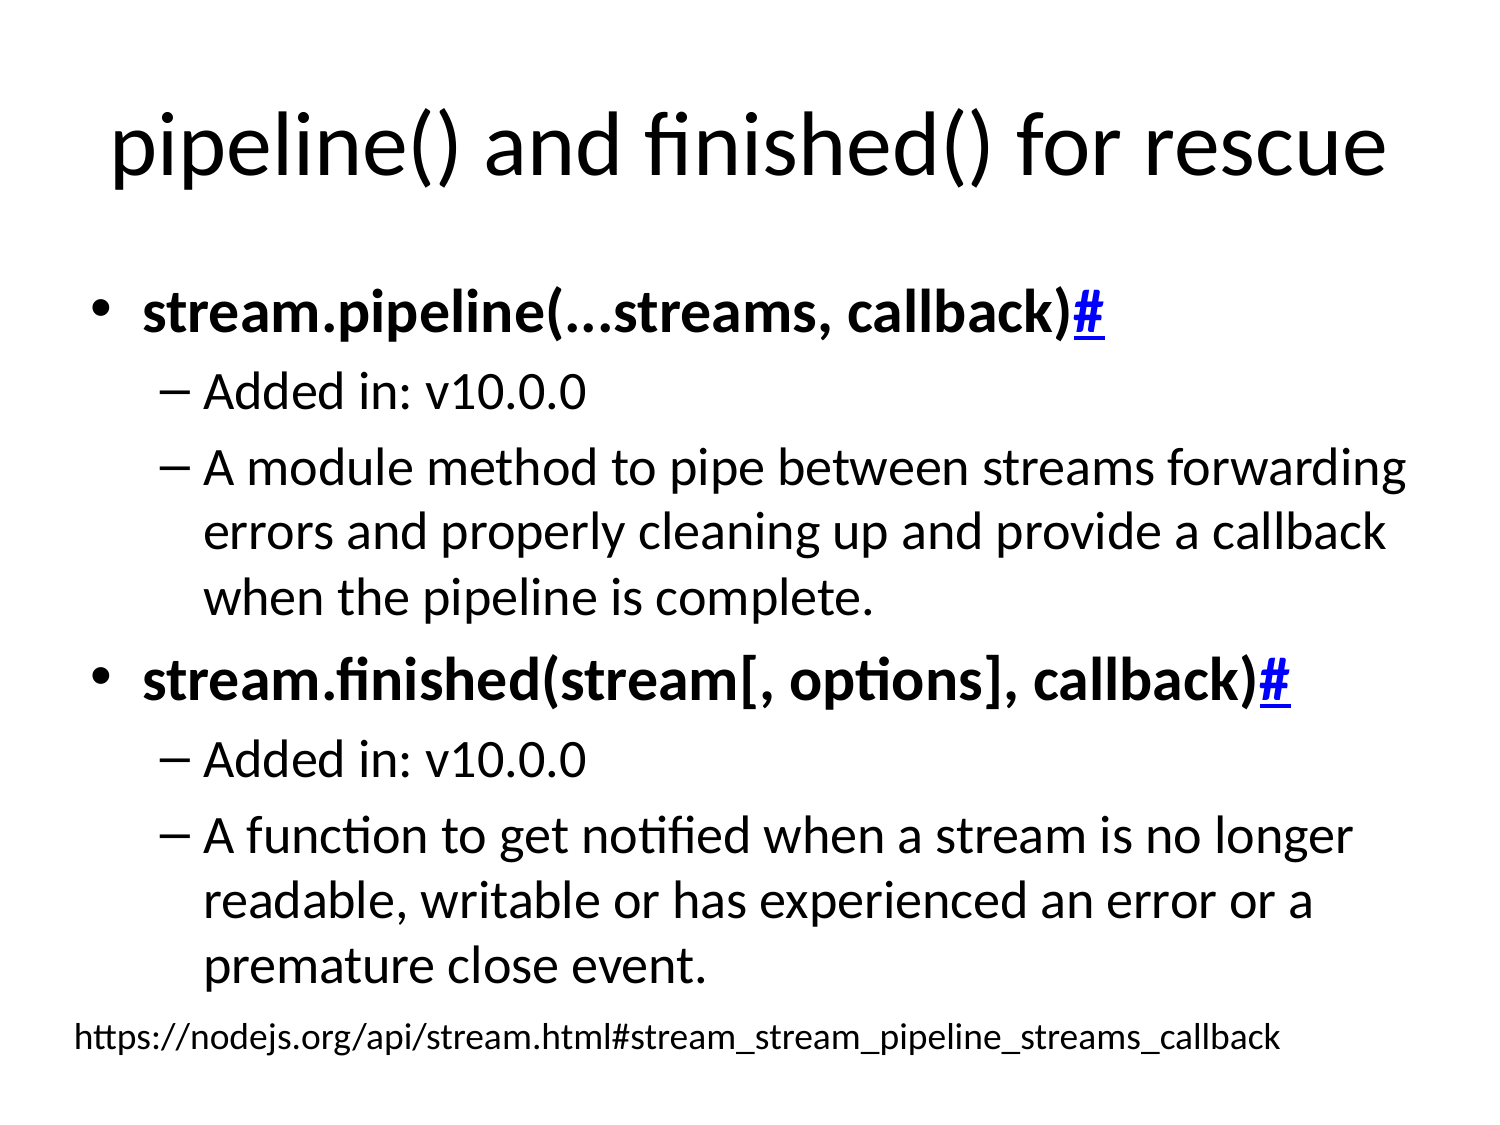

# pipeline() and finished() for rescue
stream.pipeline(...streams, callback)#
Added in: v10.0.0
A module method to pipe between streams forwarding errors and properly cleaning up and provide a callback when the pipeline is complete.
stream.finished(stream[, options], callback)#
Added in: v10.0.0
A function to get notified when a stream is no longer readable, writable or has experienced an error or a premature close event.

https://nodejs.org/api/stream.html#stream_stream_pipeline_streams_callback